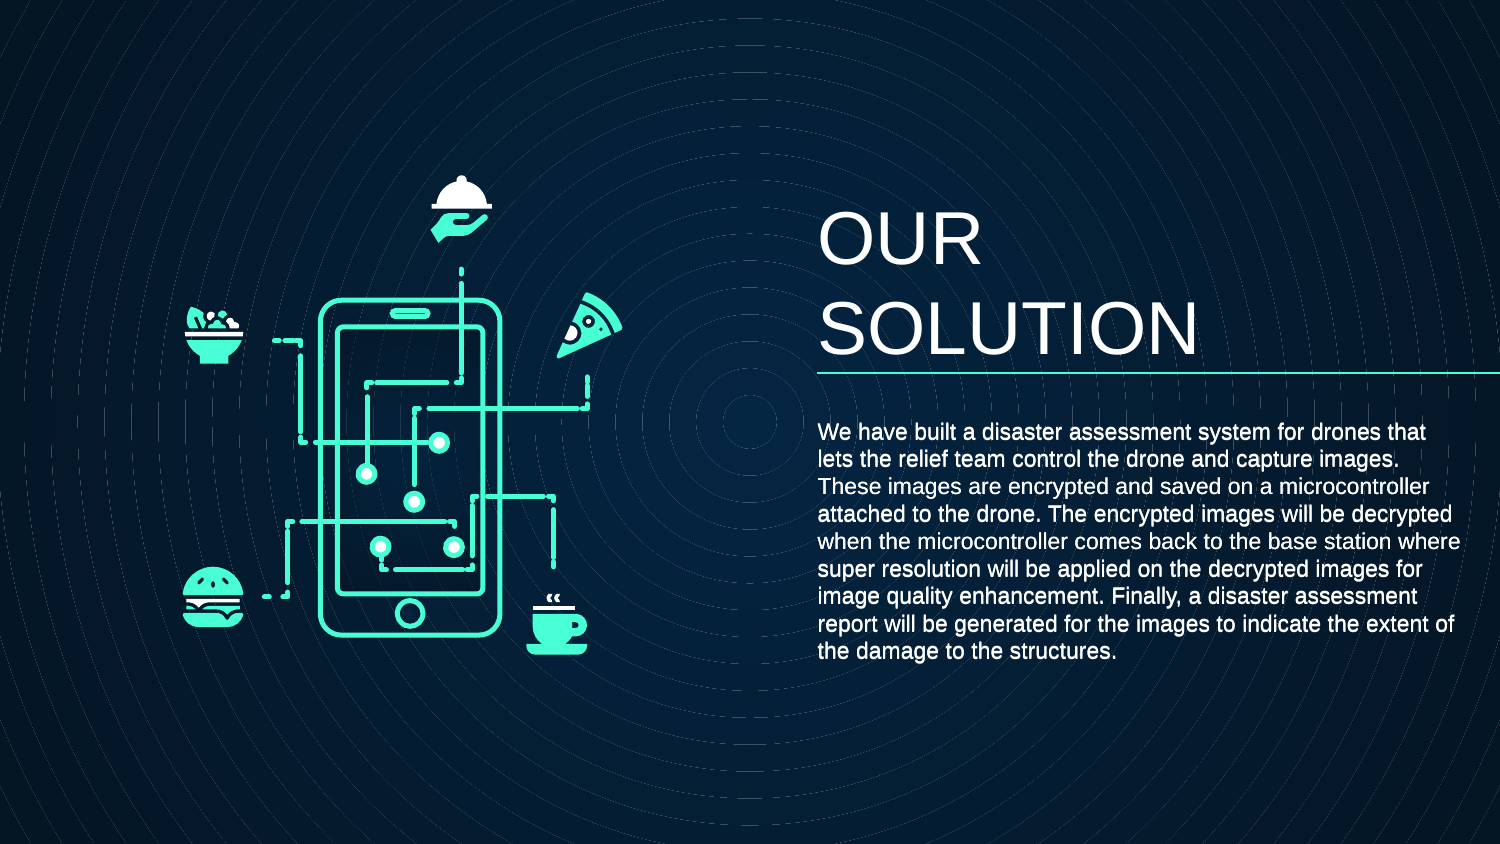

# OUR SOLUTION

We have built a disaster assessment system for drones that lets the relief team control the drone and capture images. These images are encrypted and saved on a microcontroller attached to the drone. The encrypted images will be decrypted when the microcontroller comes back to the base station where super resolution will be applied on the decrypted images for image quality enhancement. Finally, a disaster assessment report will be generated for the images to indicate the extent of the damage to the structures.
We have built a disaster assessment system for drones that lets the relief team control the drone and capture images. These images are encrypted and saved on a microcontroller attached to the drone. The encrypted images will be decrypted when the microcontroller comes back to the base station where super resolution will be applied on the decrypted images for image quality enhancement. Finally, a disaster assessment report will be generated for the images to indicate the extent of the damage to the structures.